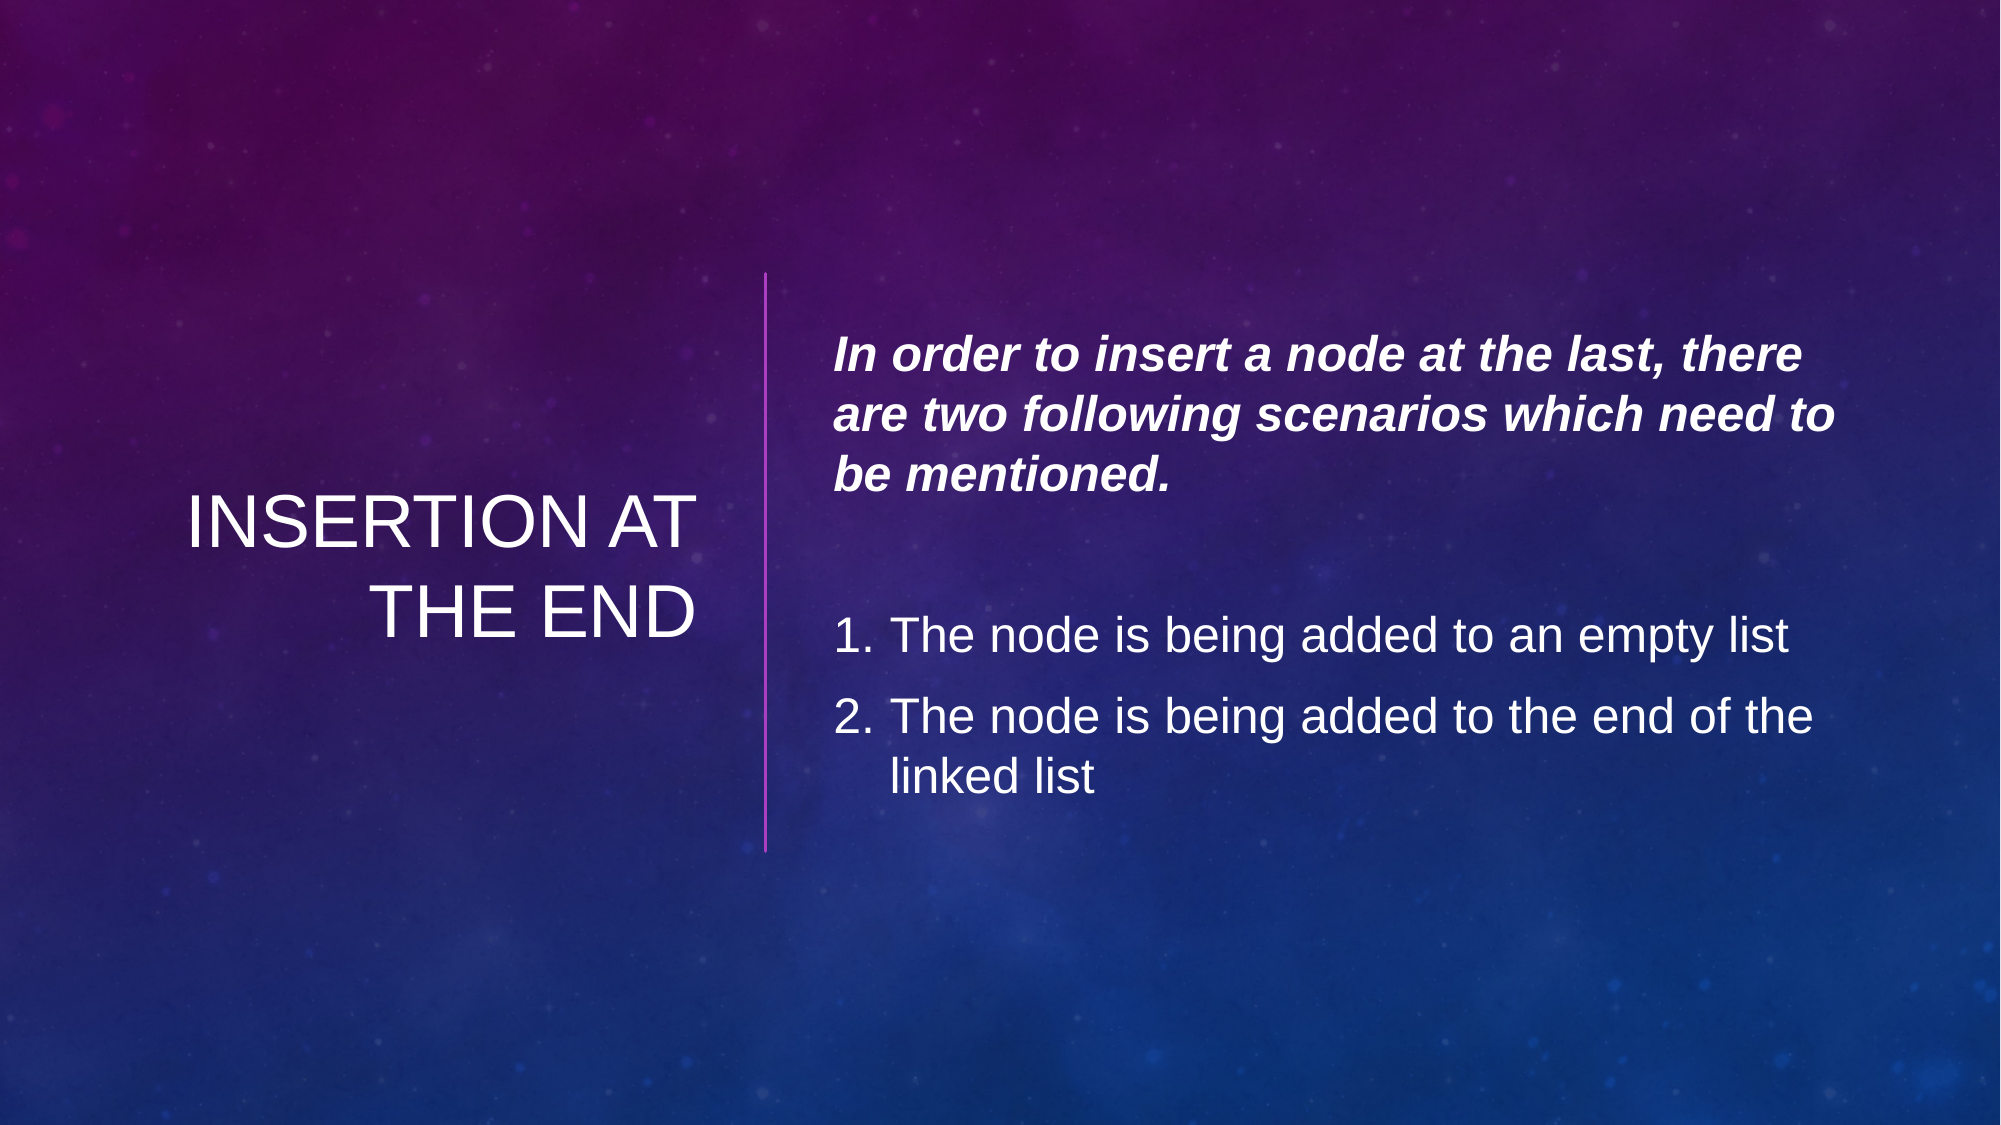

# Insertion at the end
In order to insert a node at the last, there are two following scenarios which need to be mentioned.

The node is being added to an empty list
The node is being added to the end of the linked list